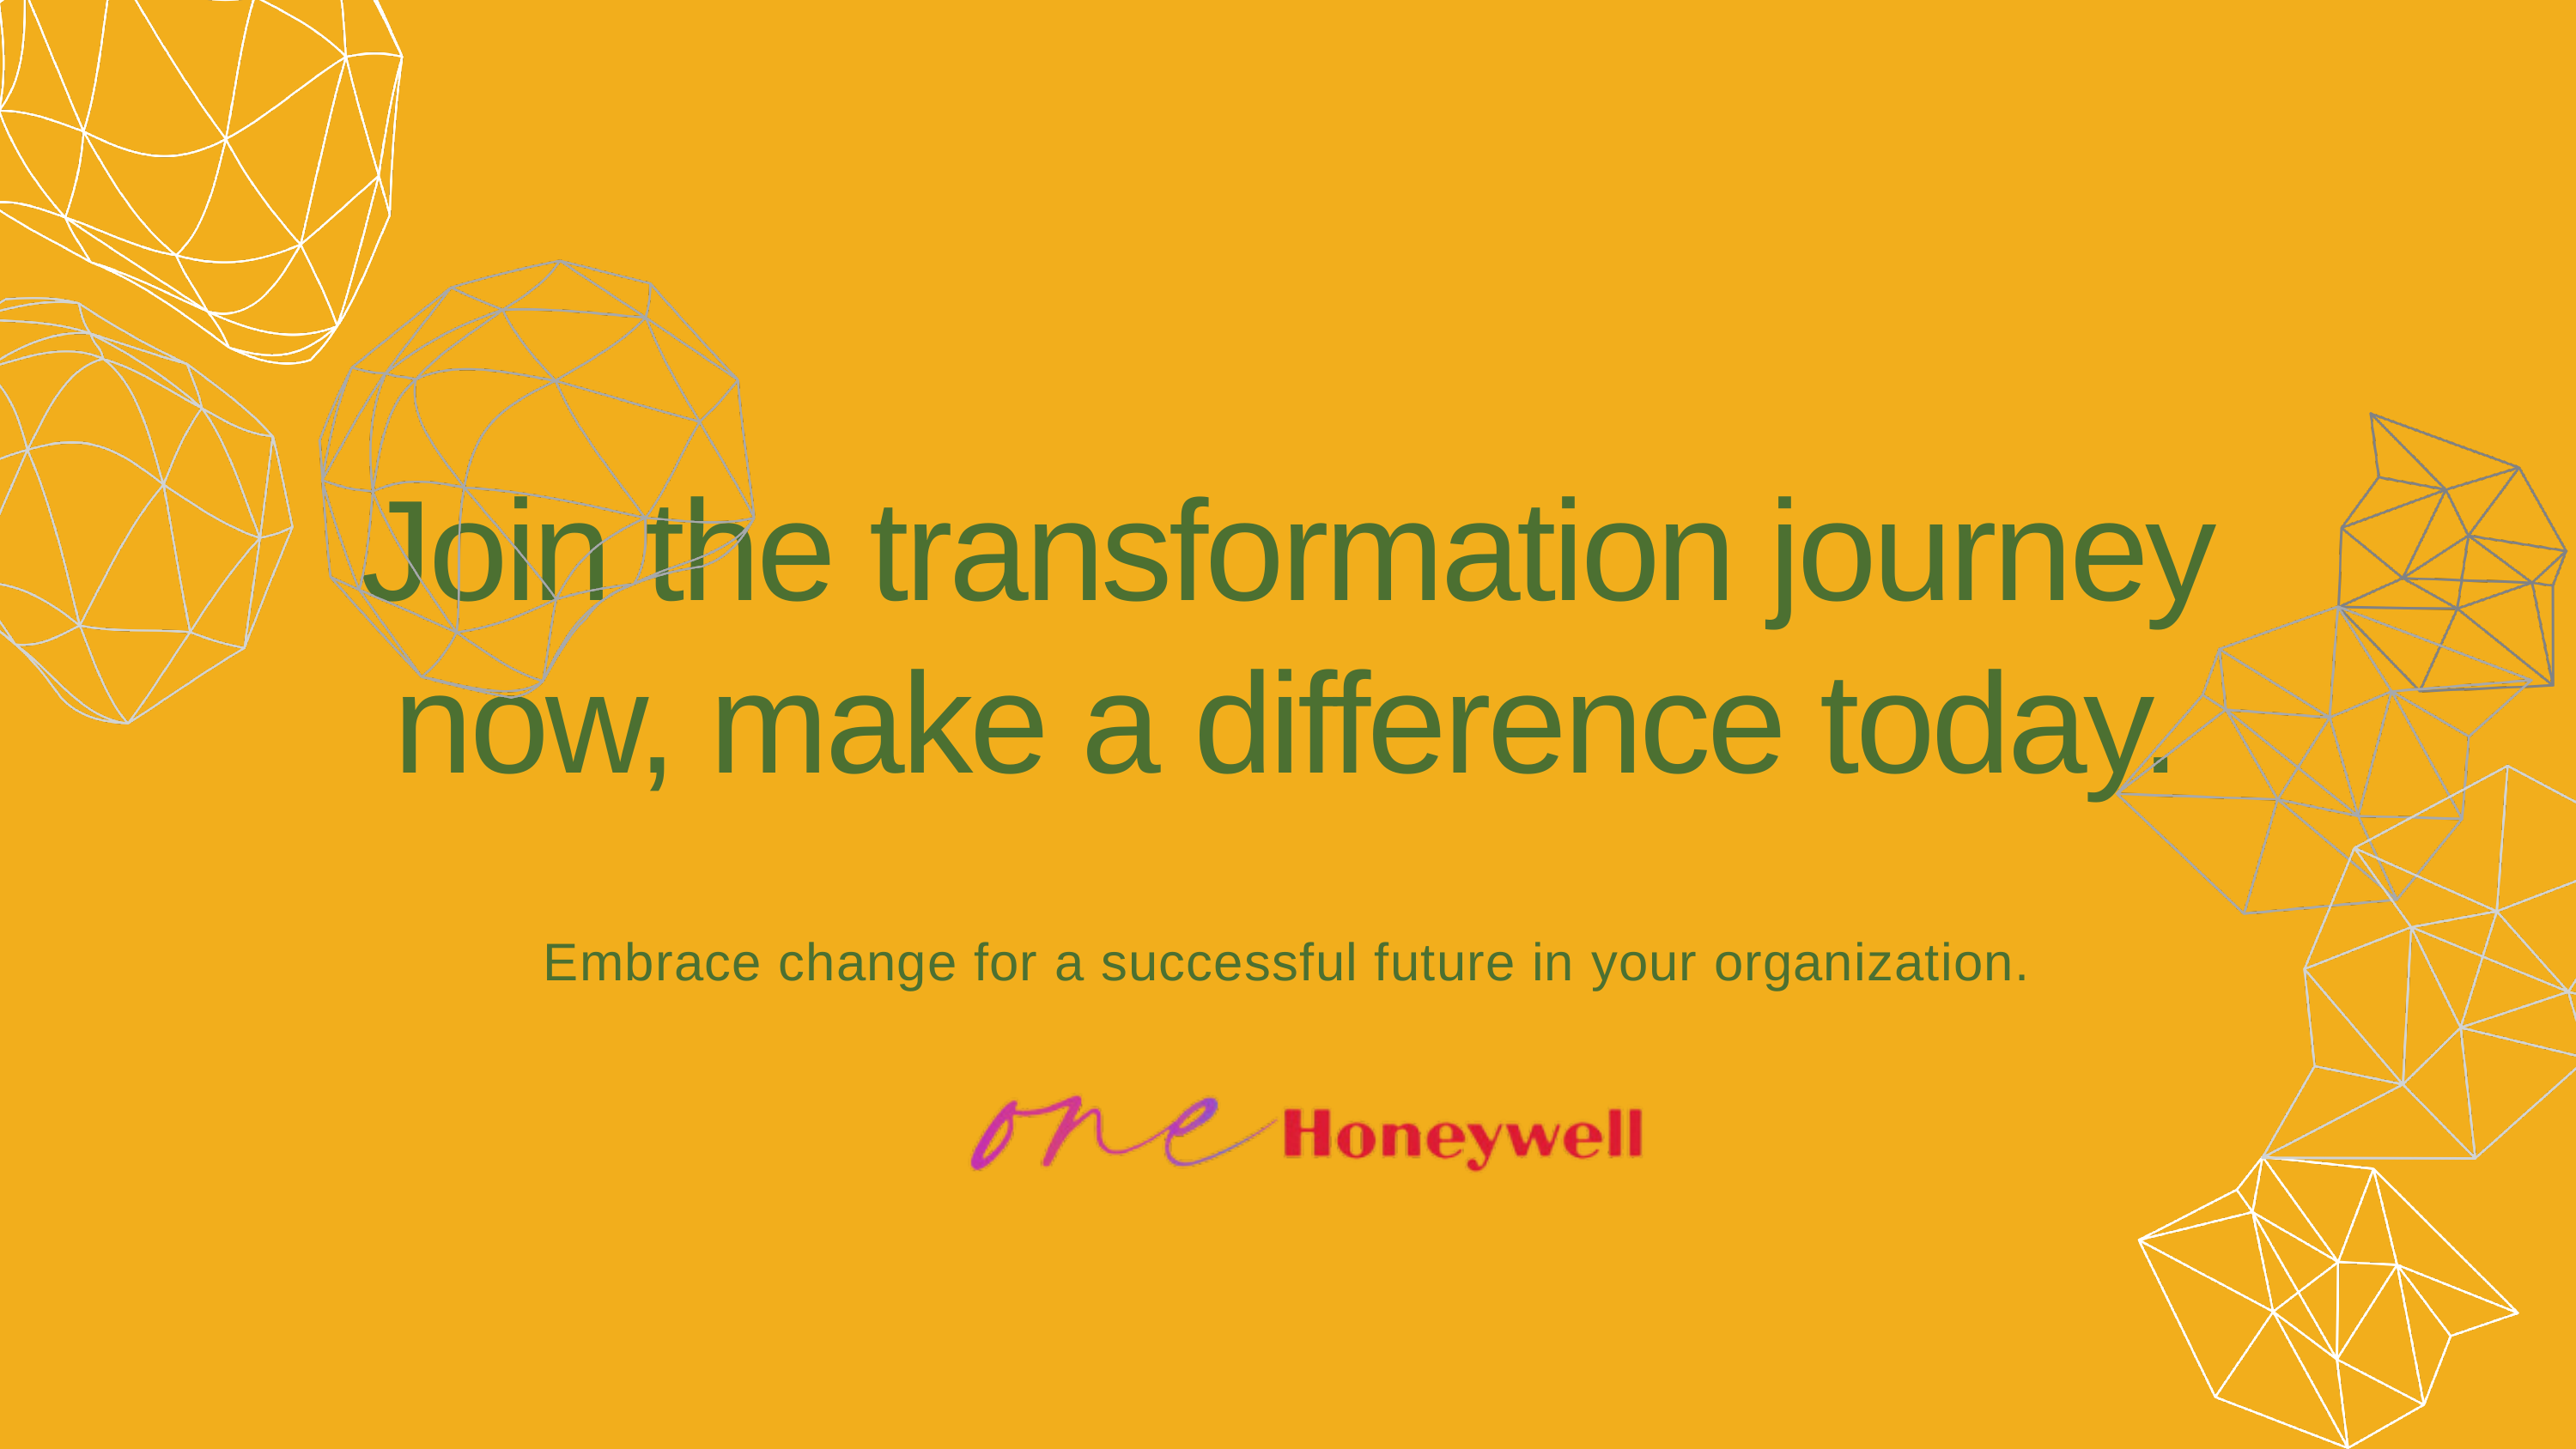

Join the transformation journey now, make a difference today.
Embrace change for a successful future in your organization.